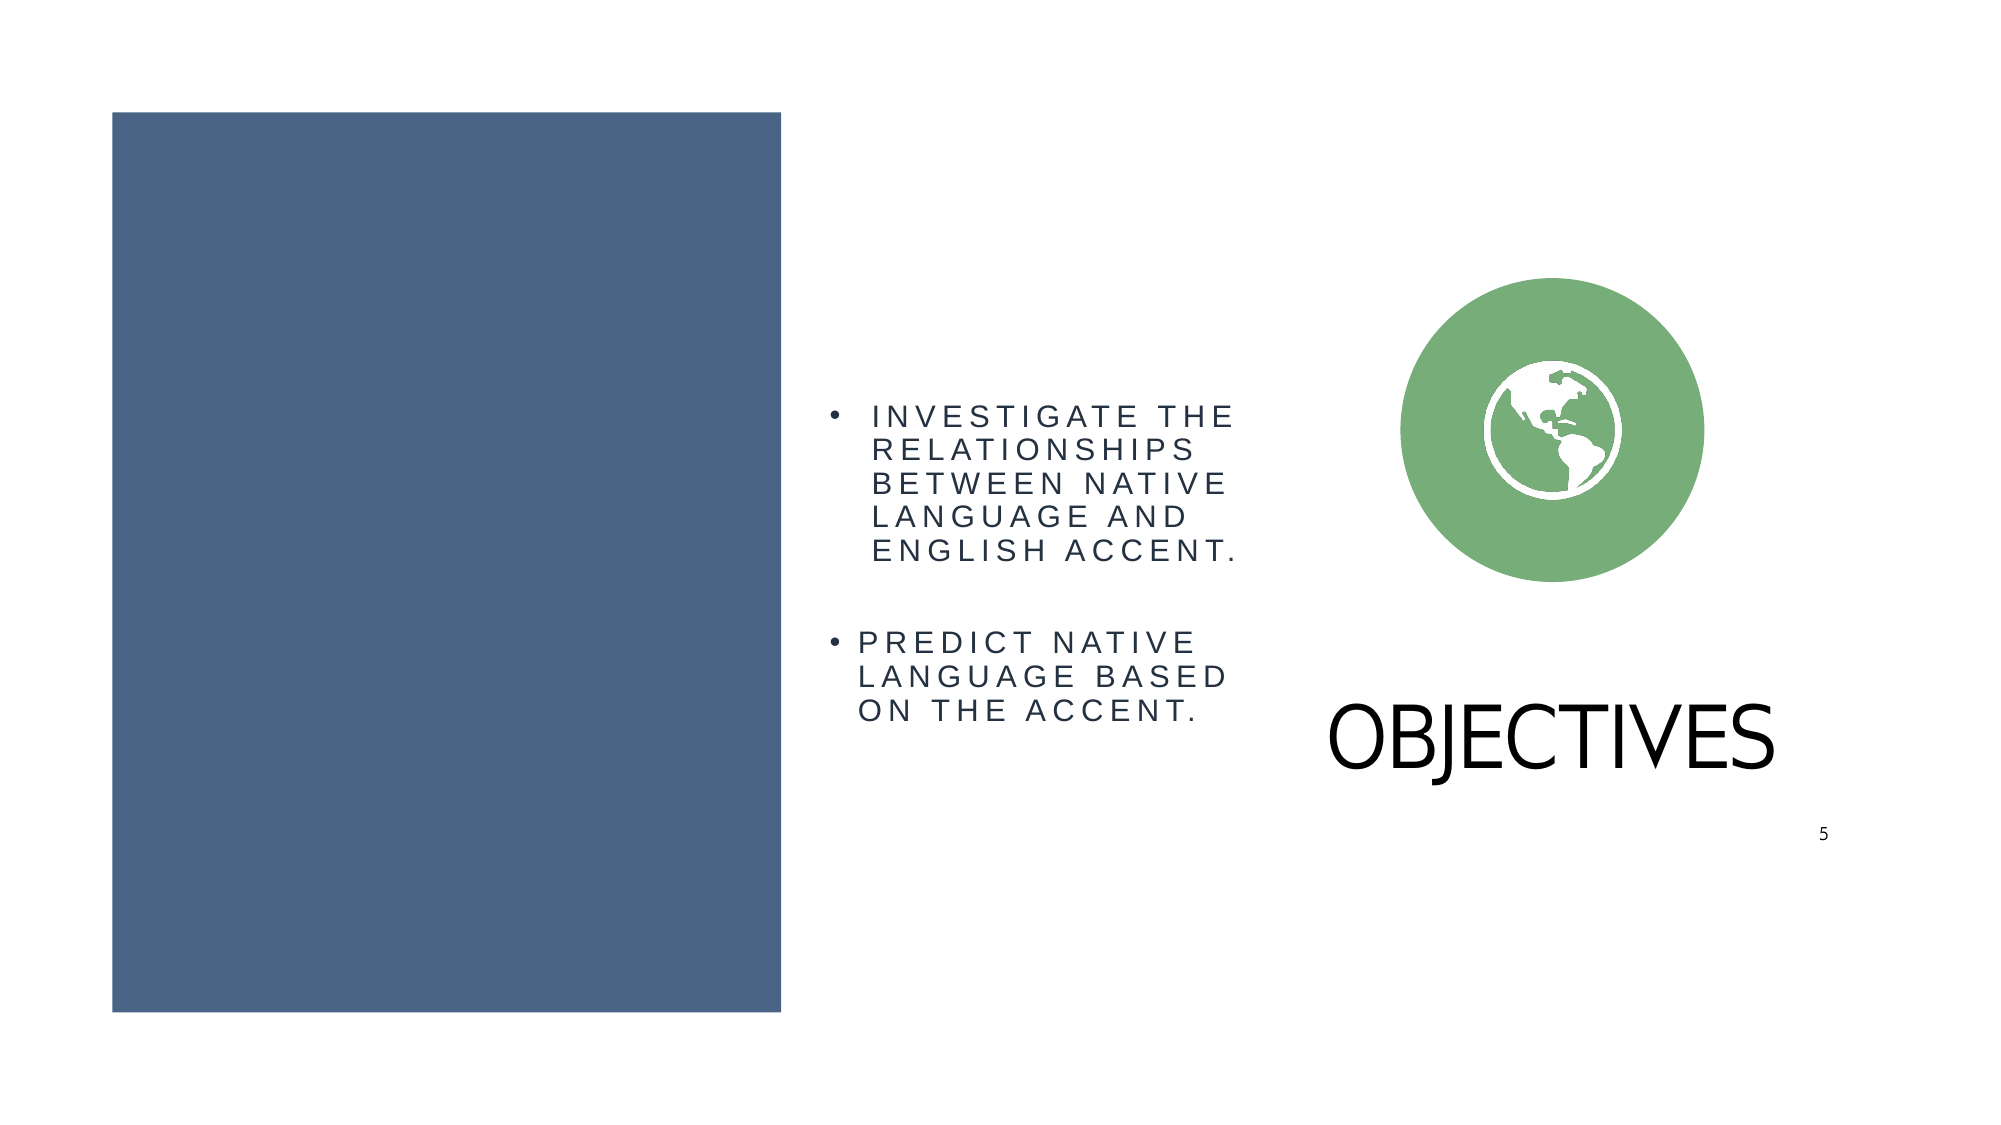

Objectives

Investigate the relationships between native language and English accent.

predict native language based on the accent.

5